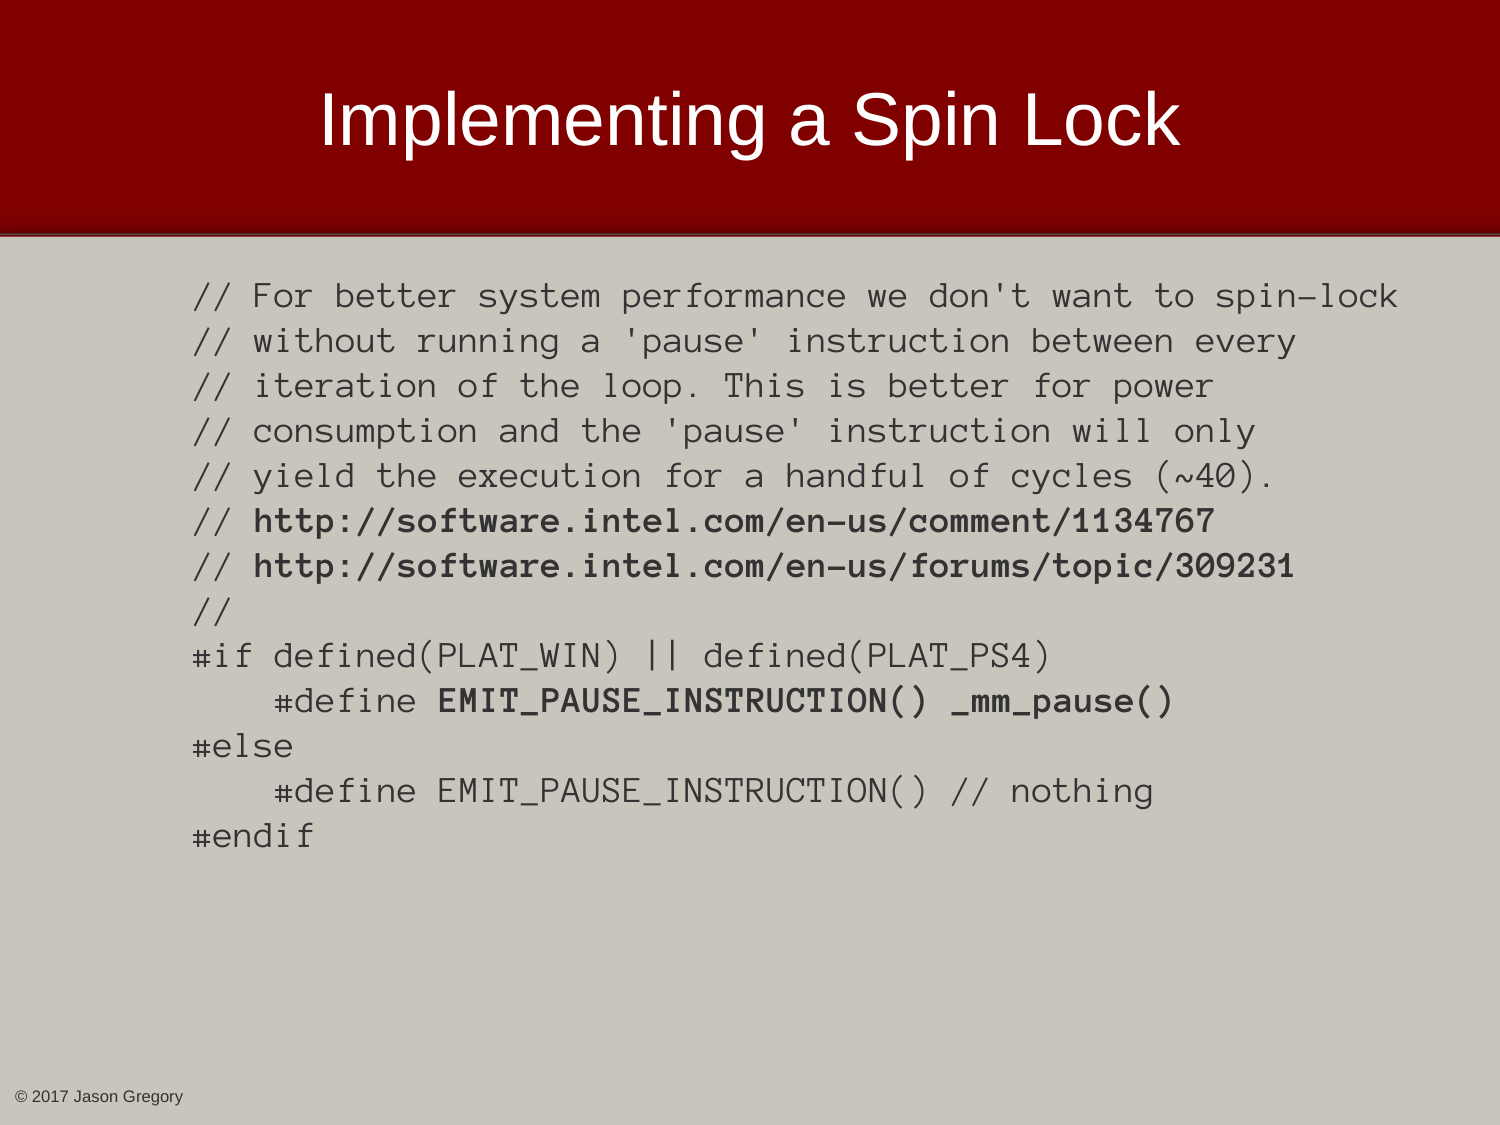

# Implementing a Spin Lock
// For better system performance we don't want to spin-lock
// without running a 'pause' instruction between every
// iteration of the loop. This is better for power
// consumption and the 'pause' instruction will only
// yield the execution for a handful of cycles (~40).
// http://software.intel.com/en-us/comment/1134767
// http://software.intel.com/en-us/forums/topic/309231
//
#if defined(PLAT_WIN) || defined(PLAT_PS4)
    #define EMIT_PAUSE_INSTRUCTION() _mm_pause()
#else
    #define EMIT_PAUSE_INSTRUCTION() // nothing
#endif

© 2017 Jason Gregory